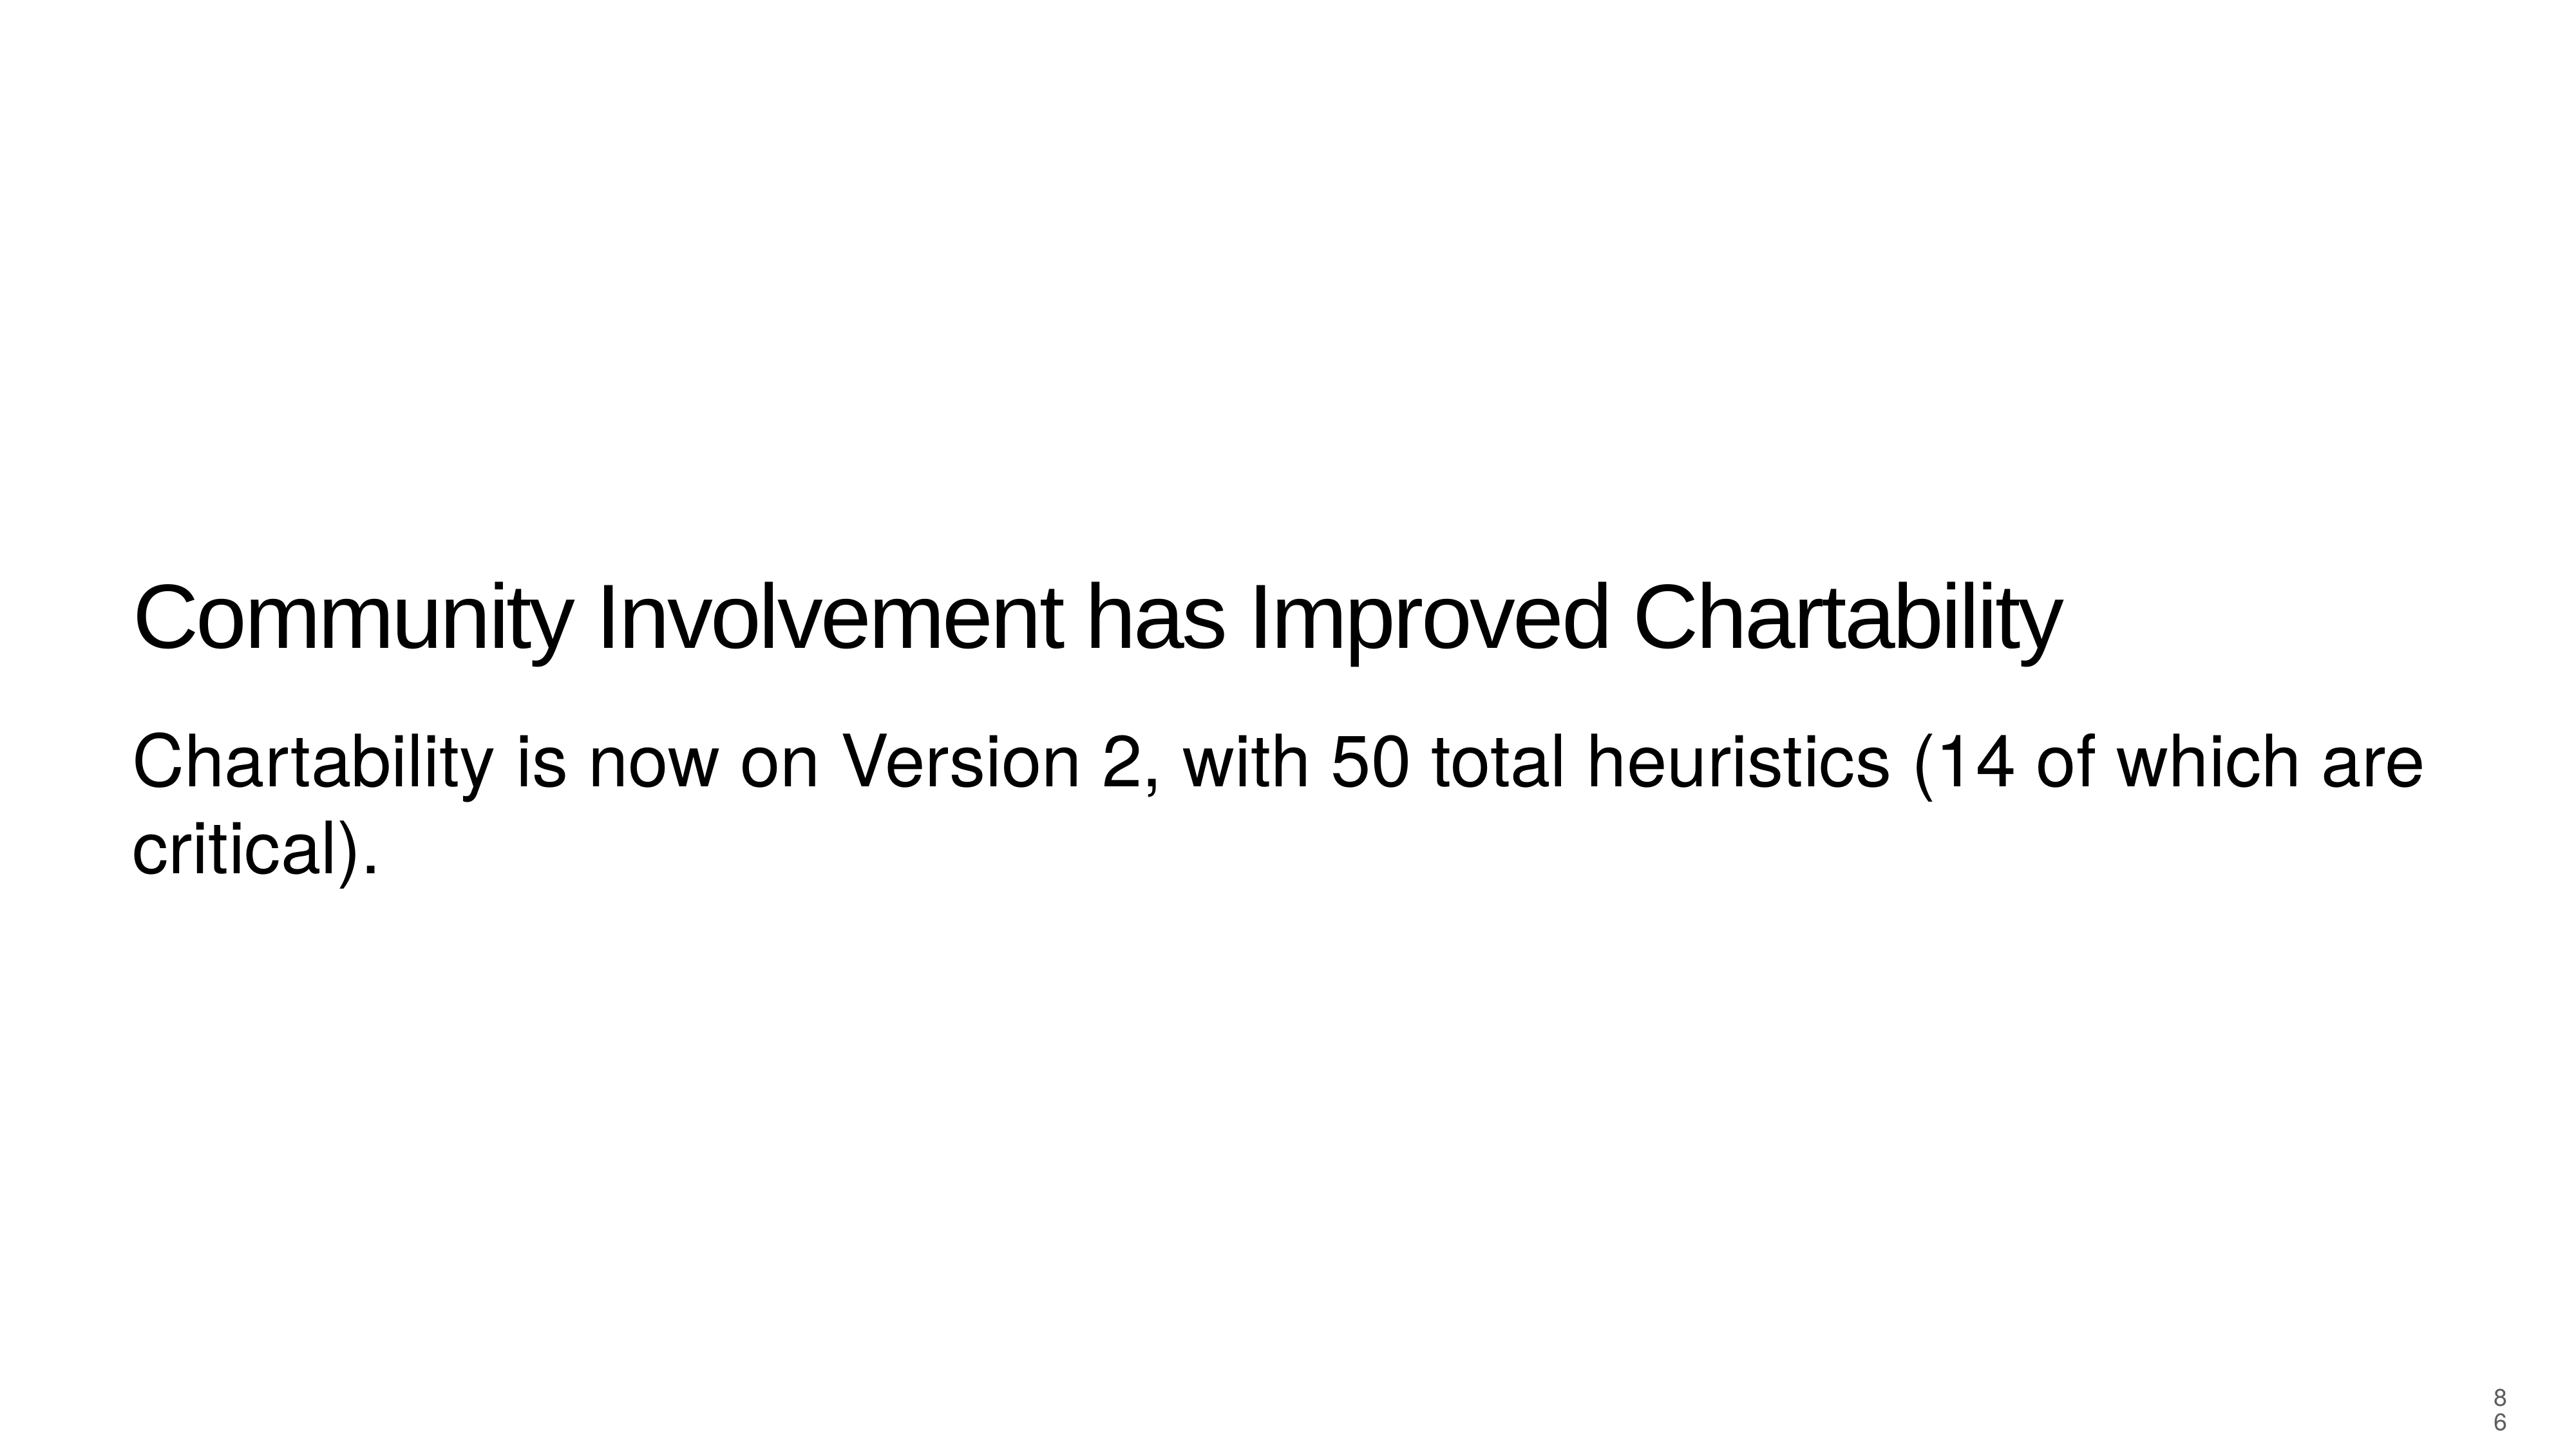

# Community Involvement has Improved Chartability
Chartability is now on Version 2, with 50 total heuristics (14 of which are critical).
86